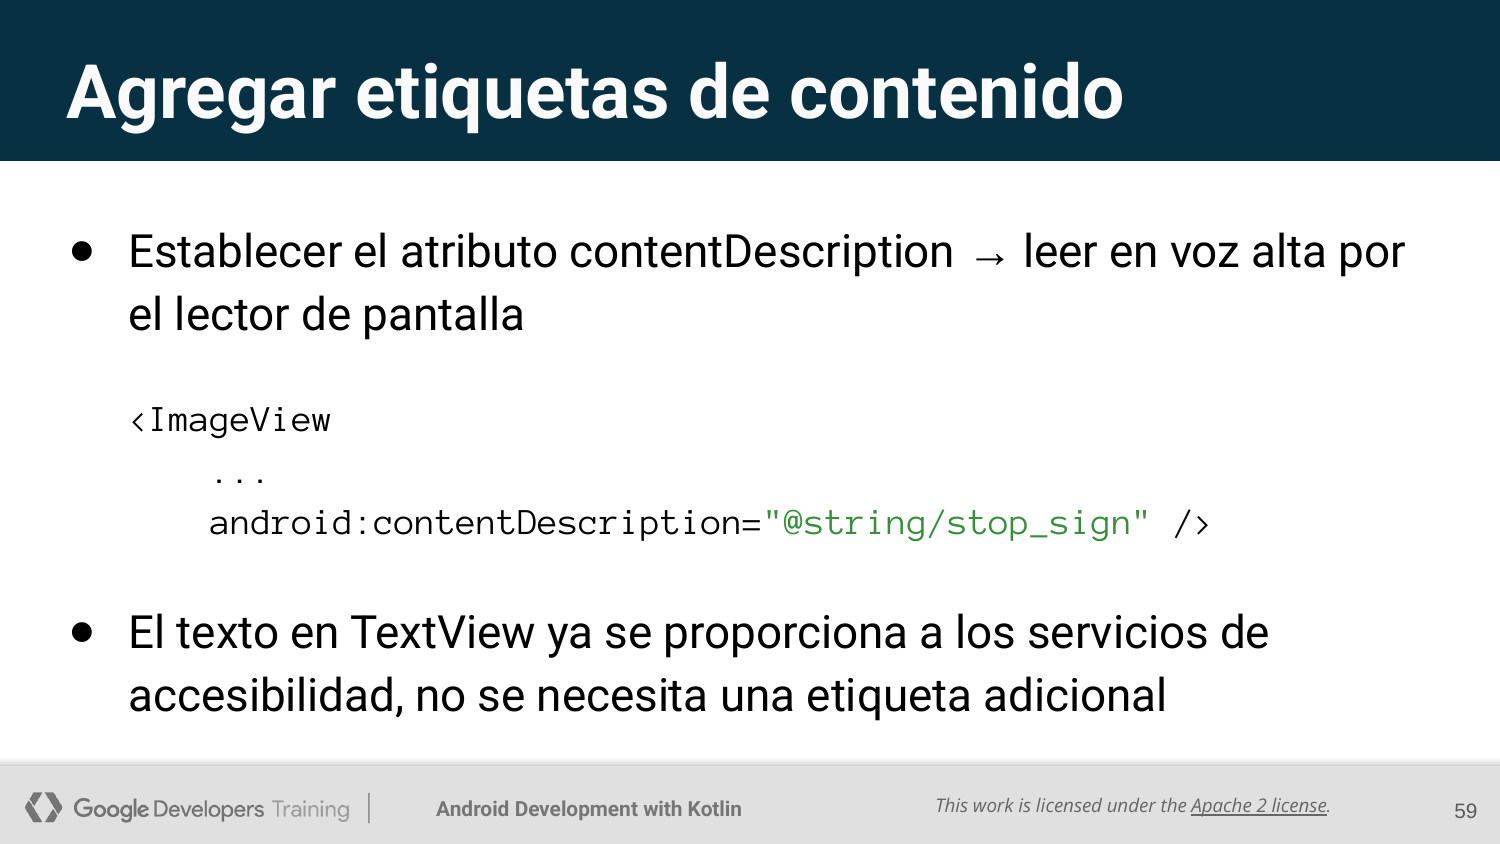

# Agregar etiquetas de contenido
Establecer el atributo contentDescription → leer en voz alta por el lector de pantalla

<ImageView
    ...
    android:contentDescription="@string/stop_sign" />

El texto en TextView ya se proporciona a los servicios de accesibilidad, no se necesita una etiqueta adicional

59